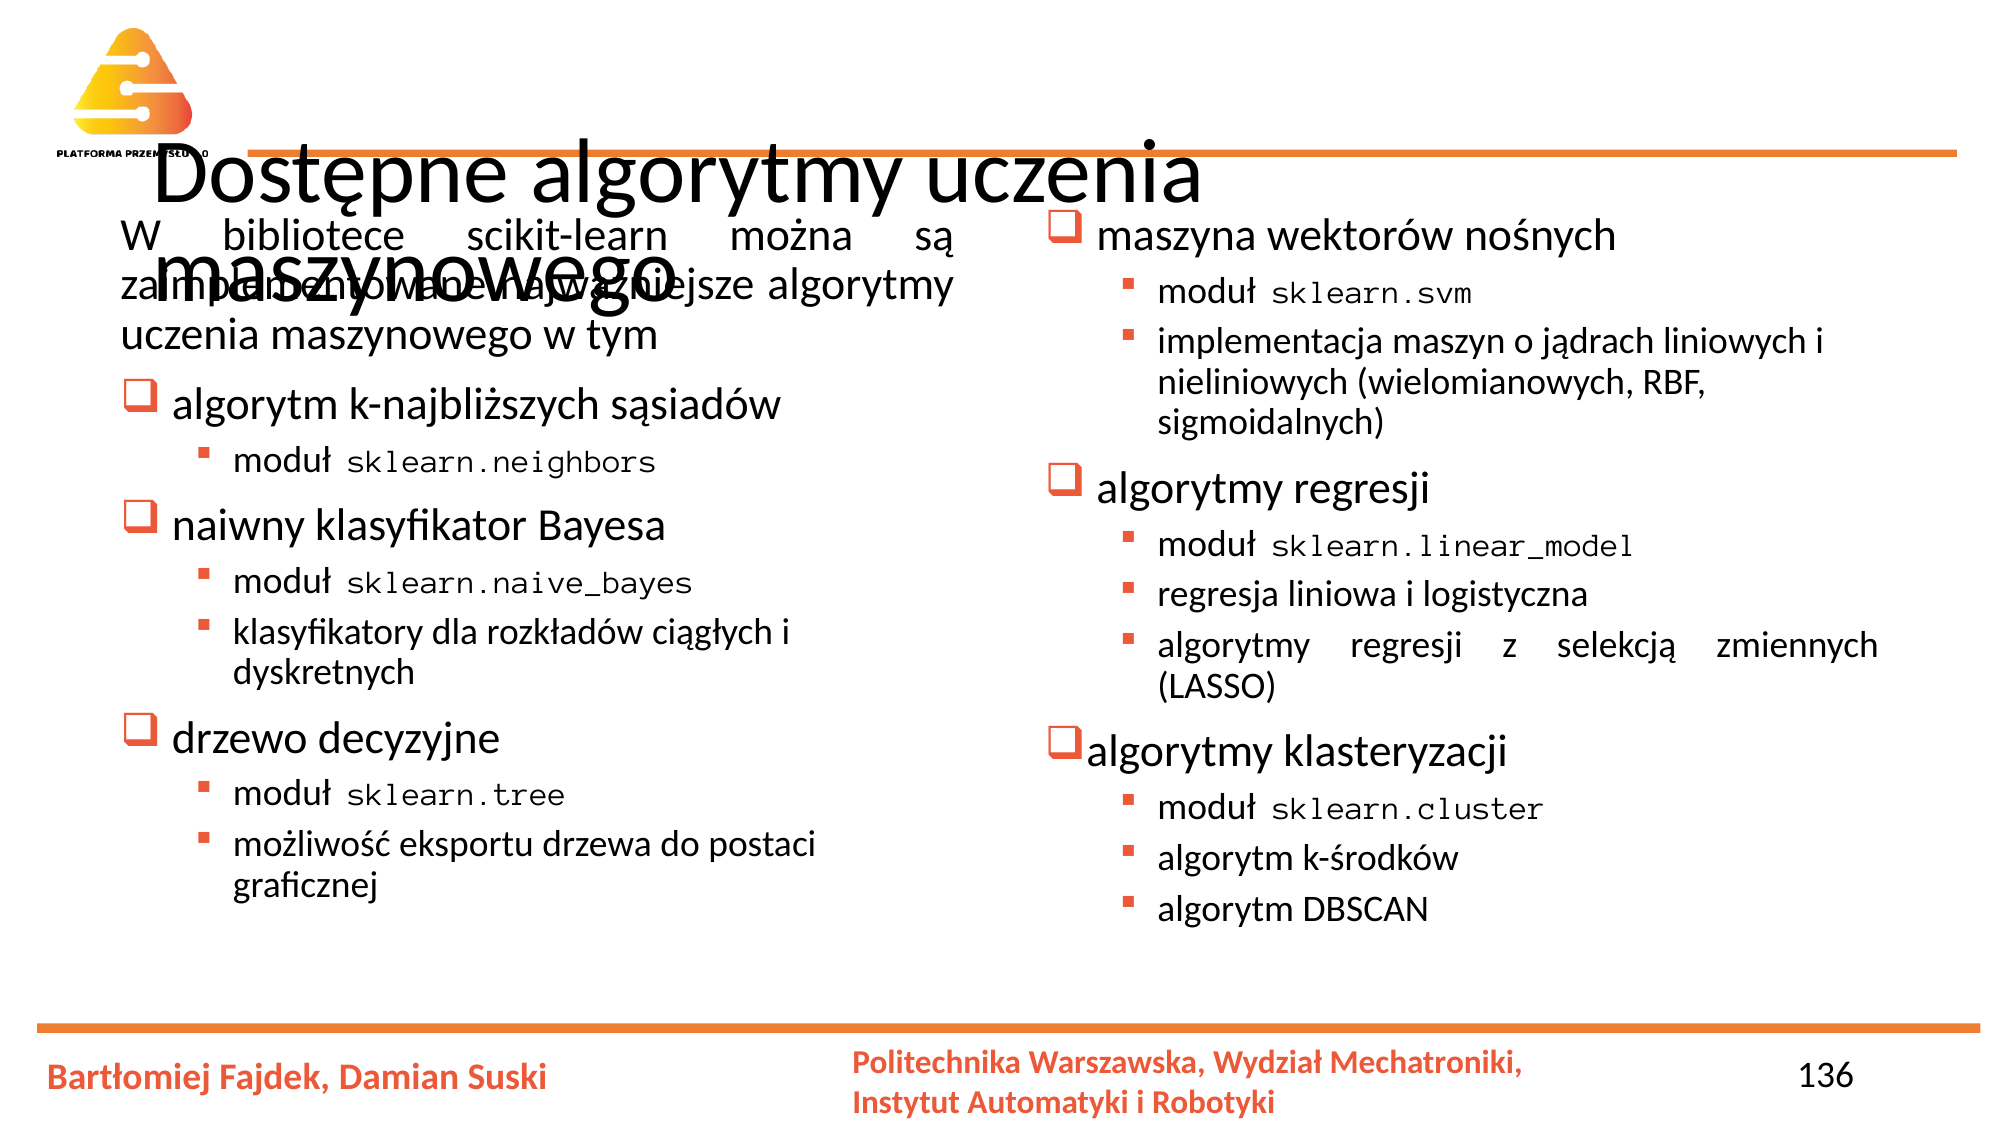

# Dostępne algorytmy uczenia maszynowego
W bibliotece scikit-learn można są zaimplementowane najważniejsze algorytmy uczenia maszynowego w tym
 algorytm k-najbliższych sąsiadów
moduł  sklearn.neighbors
 naiwny klasyfikator Bayesa
moduł  sklearn.naive_bayes
klasyfikatory dla rozkładów ciągłych i dyskretnych
 drzewo decyzyjne
moduł  sklearn.tree
możliwość eksportu drzewa do postaci graficznej

 maszyna wektorów nośnych
moduł  sklearn.svm
implementacja maszyn o jądrach liniowych i nieliniowych (wielomianowych, RBF, sigmoidalnych)
 algorytmy regresji
moduł  sklearn.linear_model
regresja liniowa i logistyczna
algorytmy regresji z selekcją zmiennych (LASSO)
algorytmy klasteryzacji
moduł  sklearn.cluster
algorytm k-środków
algorytm DBSCAN
136